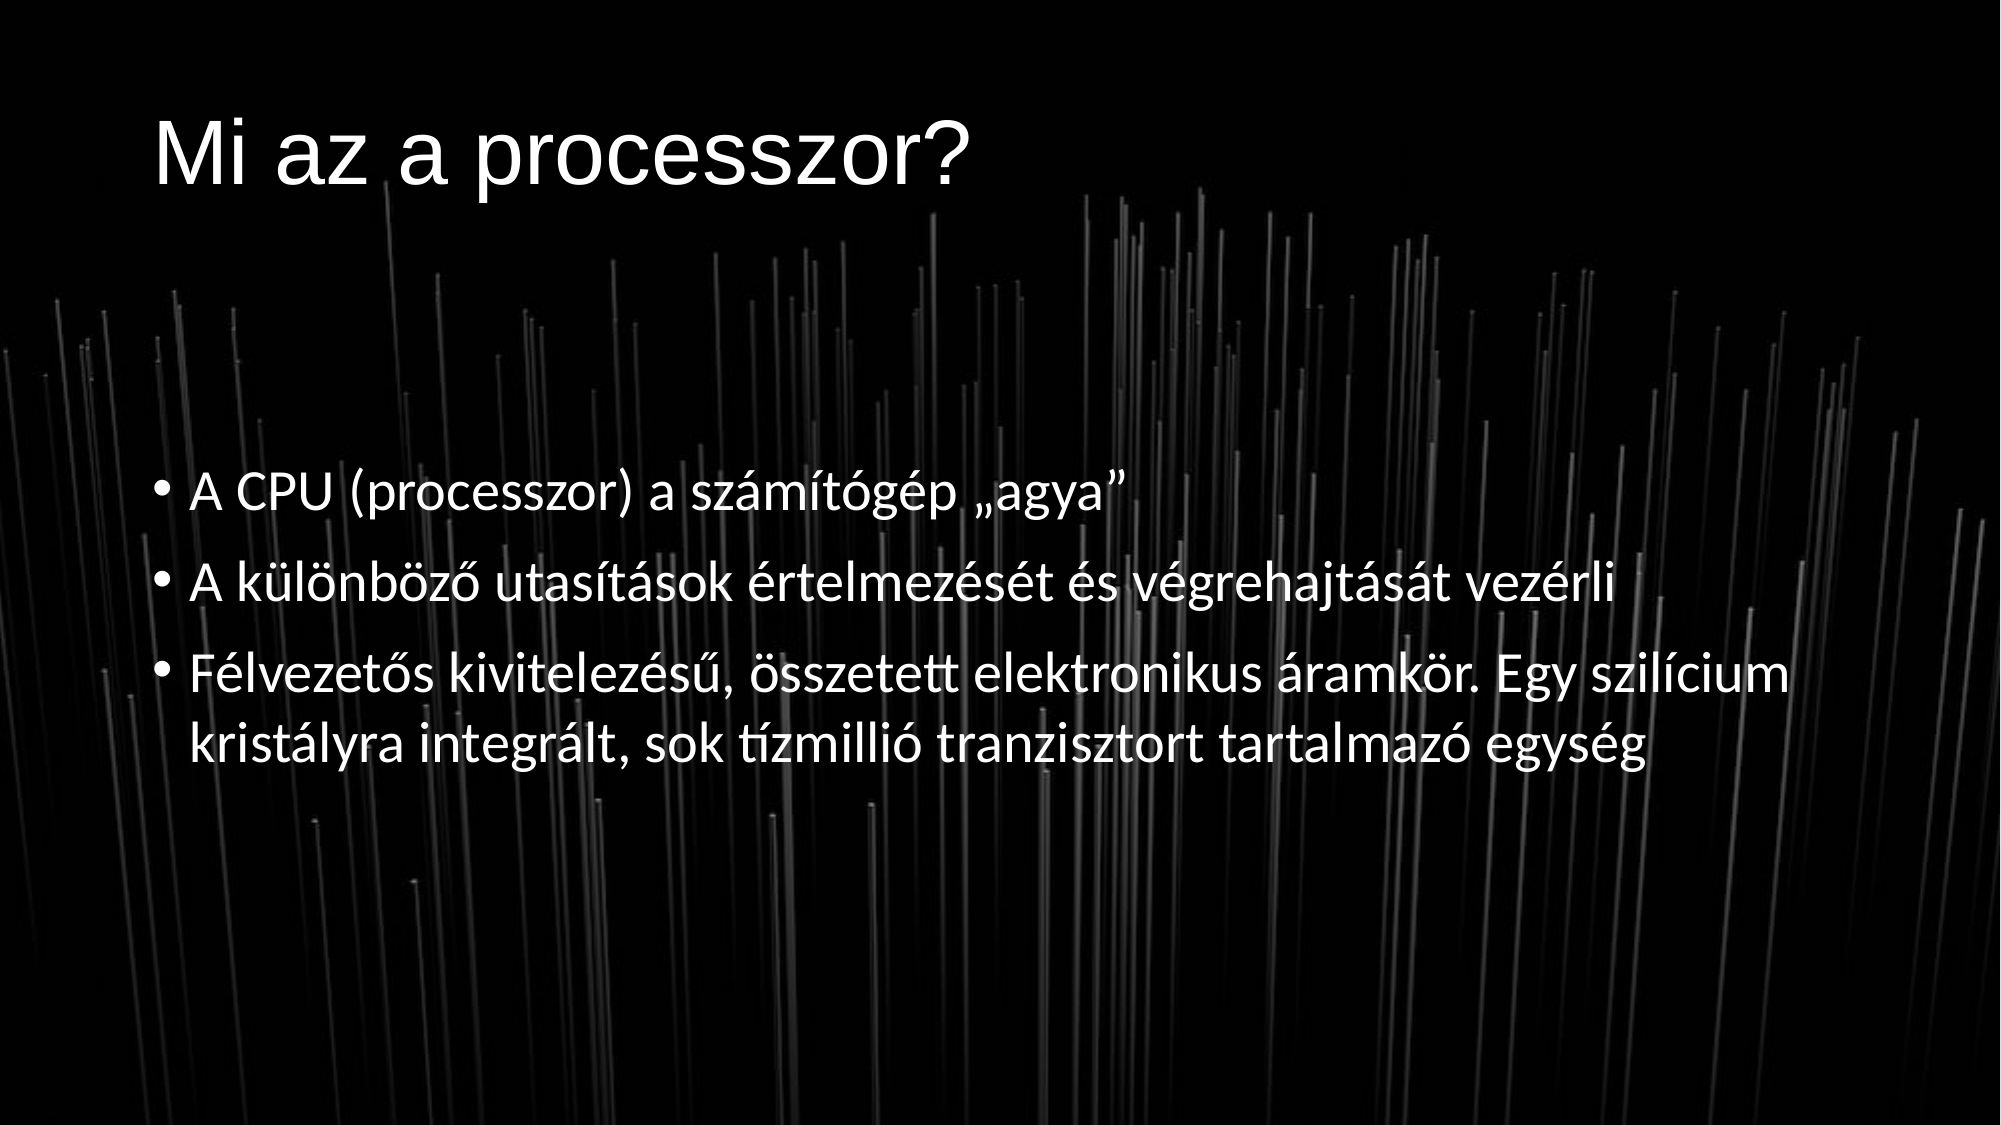

# Mi az a processzor?
A CPU (processzor) a számítógép „agya”
A különböző utasítások értelmezését és végrehajtását vezérli
Félvezetős kivitelezésű, összetett elektronikus áramkör. Egy szilícium kristályra integrált, sok tízmillió tranzisztort tartalmazó egység